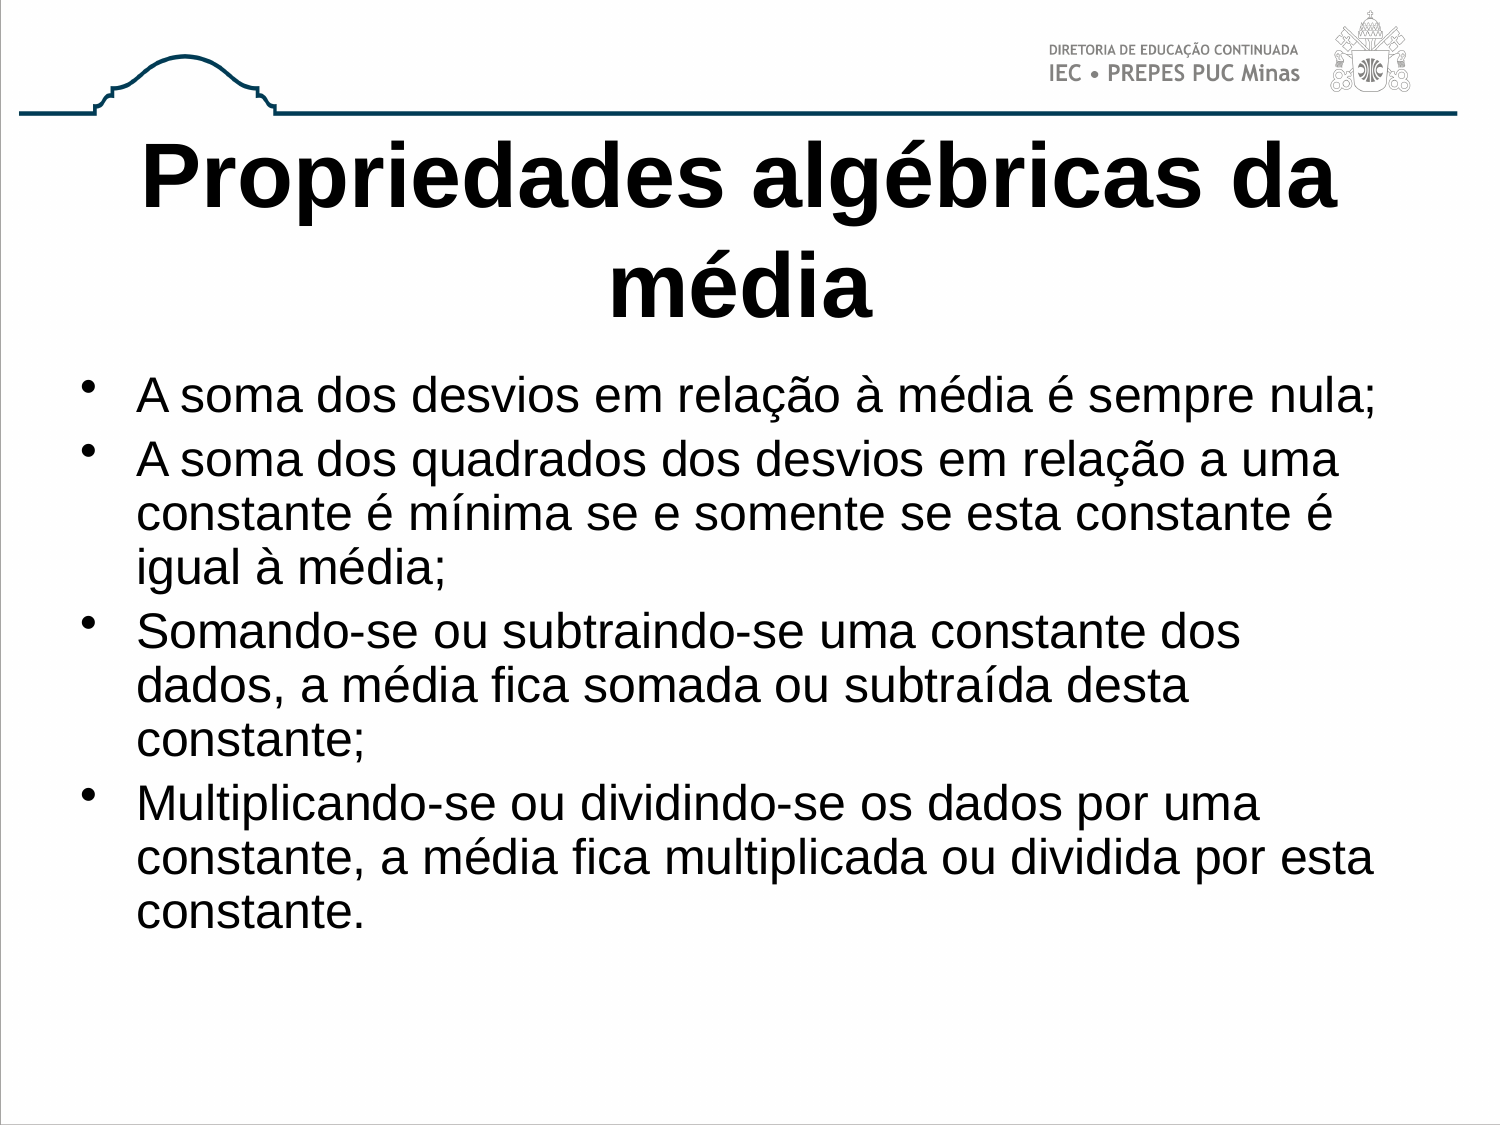

# Propriedades algébricas da média
A soma dos desvios em relação à média é sempre nula;
A soma dos quadrados dos desvios em relação a uma constante é mínima se e somente se esta constante é igual à média;
Somando-se ou subtraindo-se uma constante dos dados, a média fica somada ou subtraída desta constante;
Multiplicando-se ou dividindo-se os dados por uma constante, a média fica multiplicada ou dividida por esta constante.